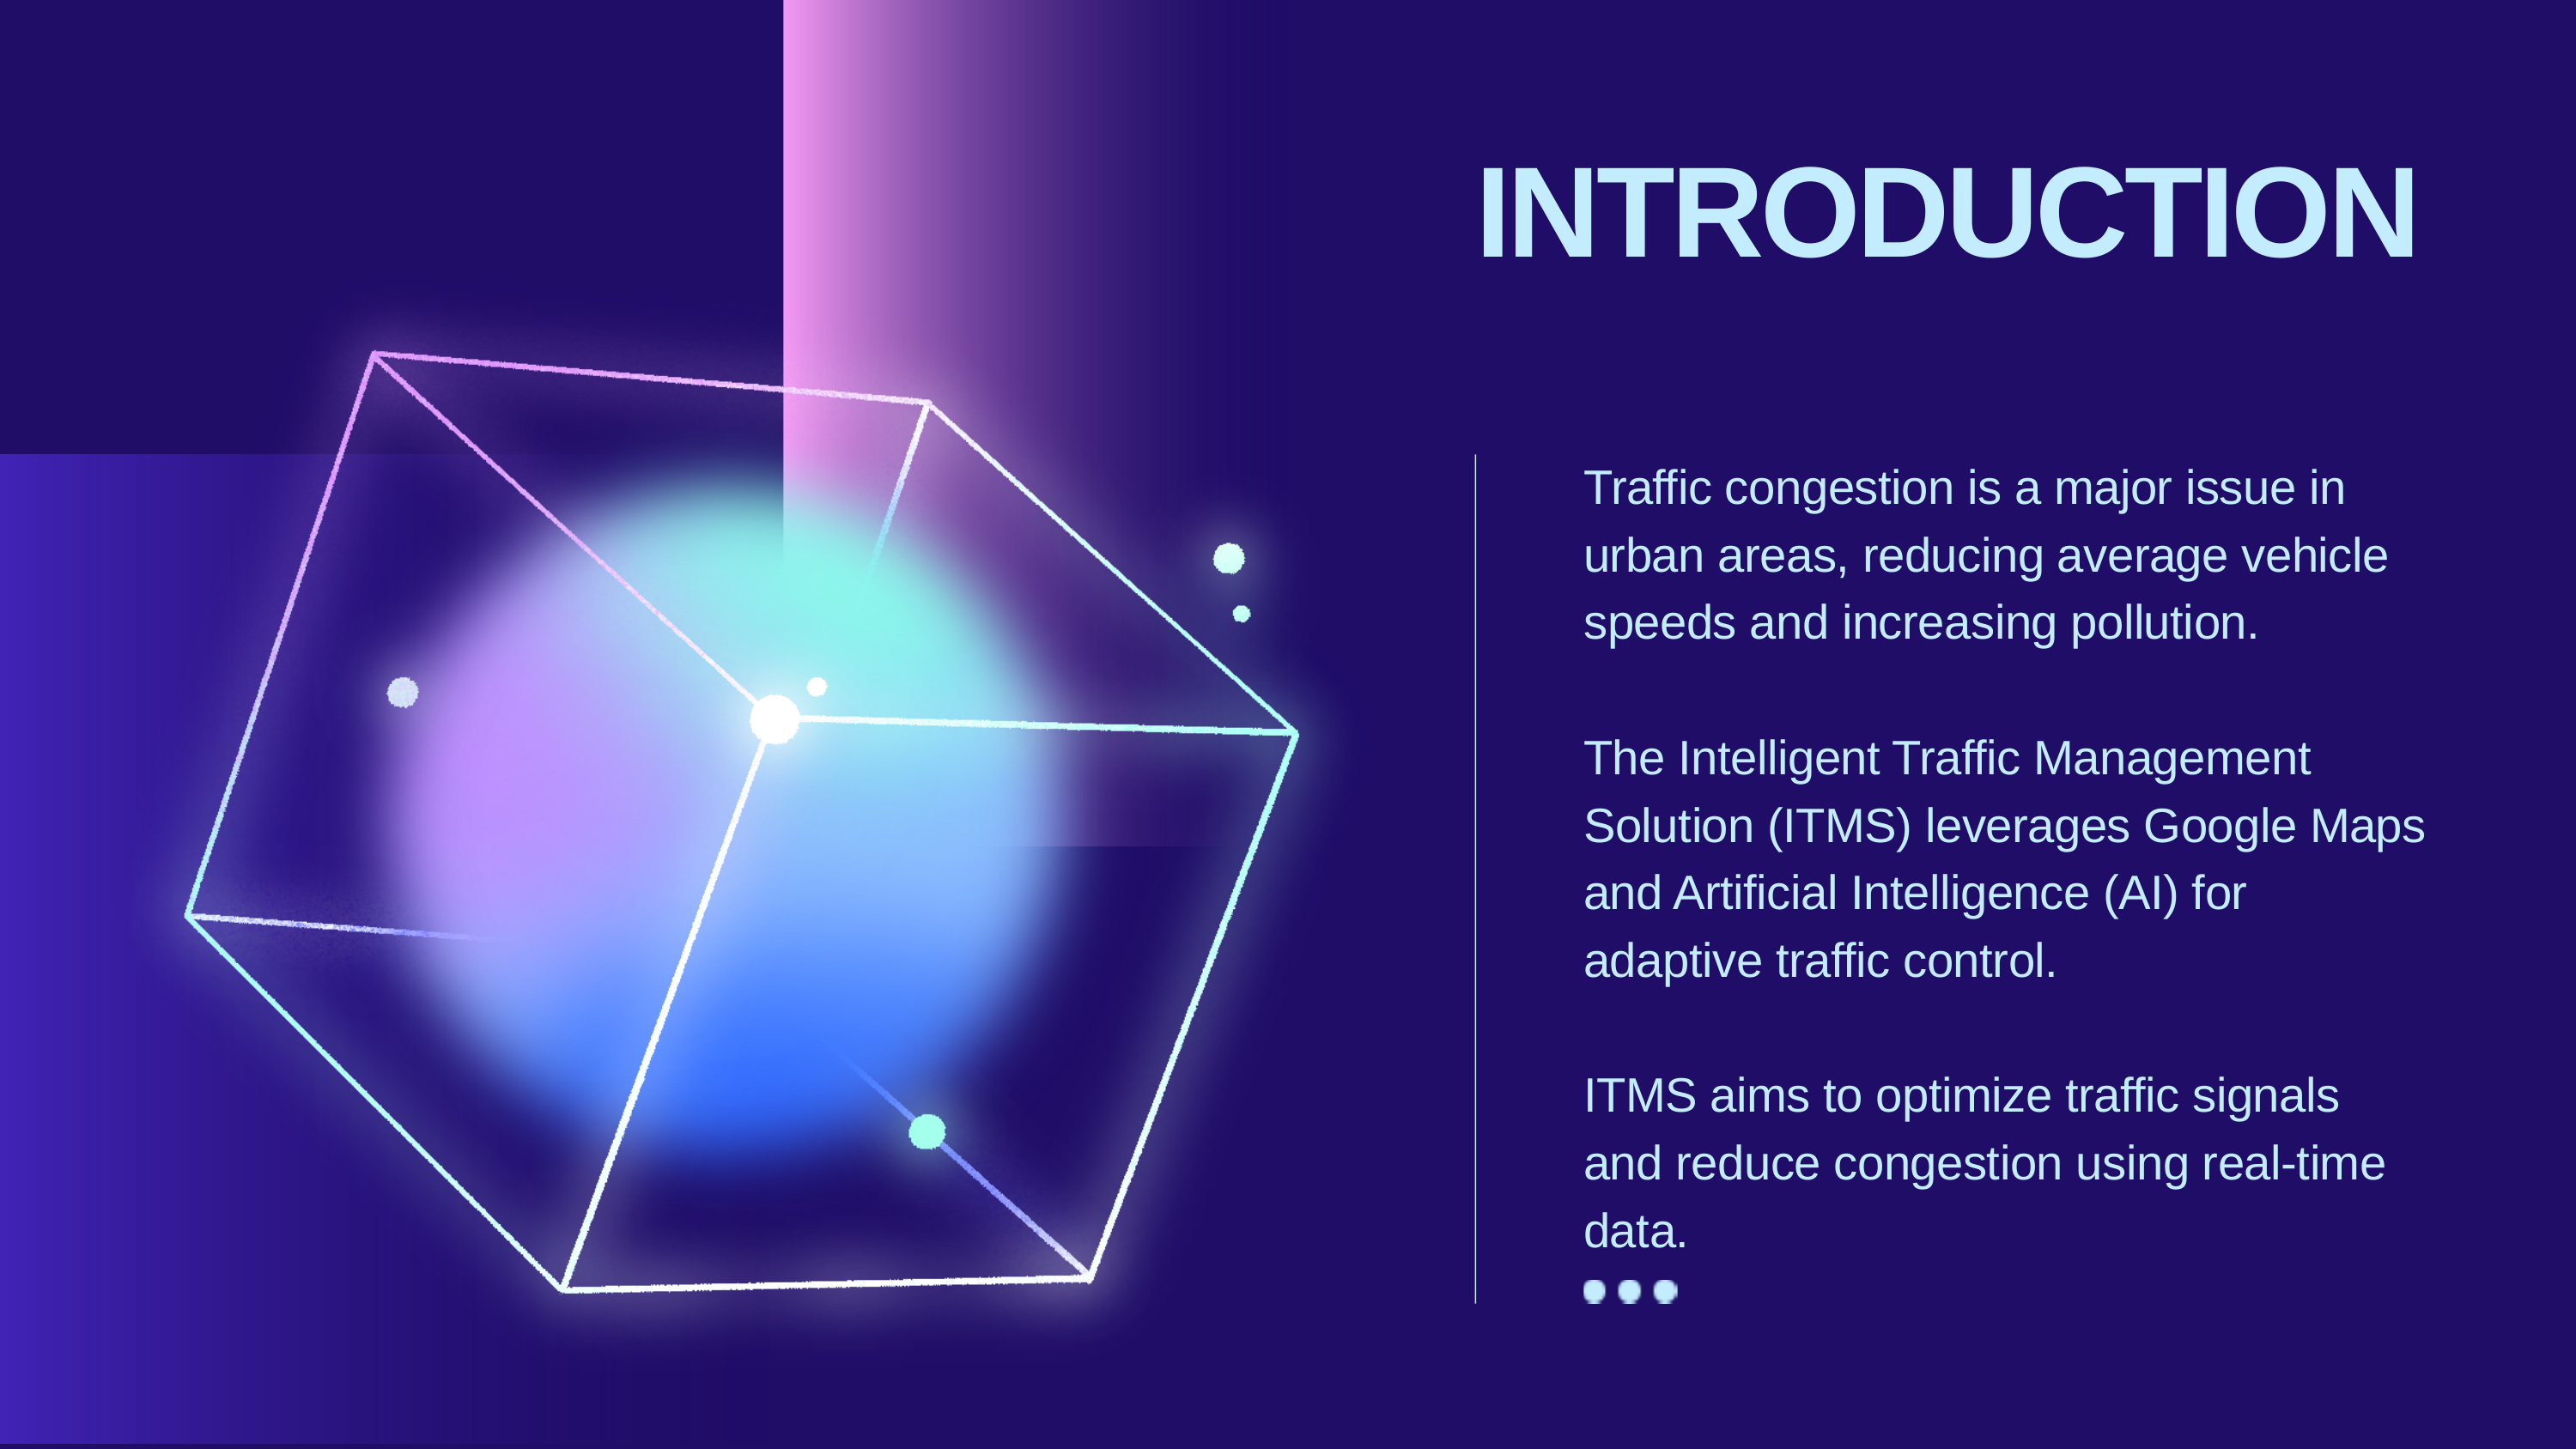

INTRODUCTION

Traffic congestion is a major issue in urban areas, reducing average vehicle speeds and increasing pollution.

The Intelligent Traffic Management Solution (ITMS) leverages Google Maps and Artificial Intelligence (AI) for adaptive traffic control.

ITMS aims to optimize traffic signals and reduce congestion using real-time data.